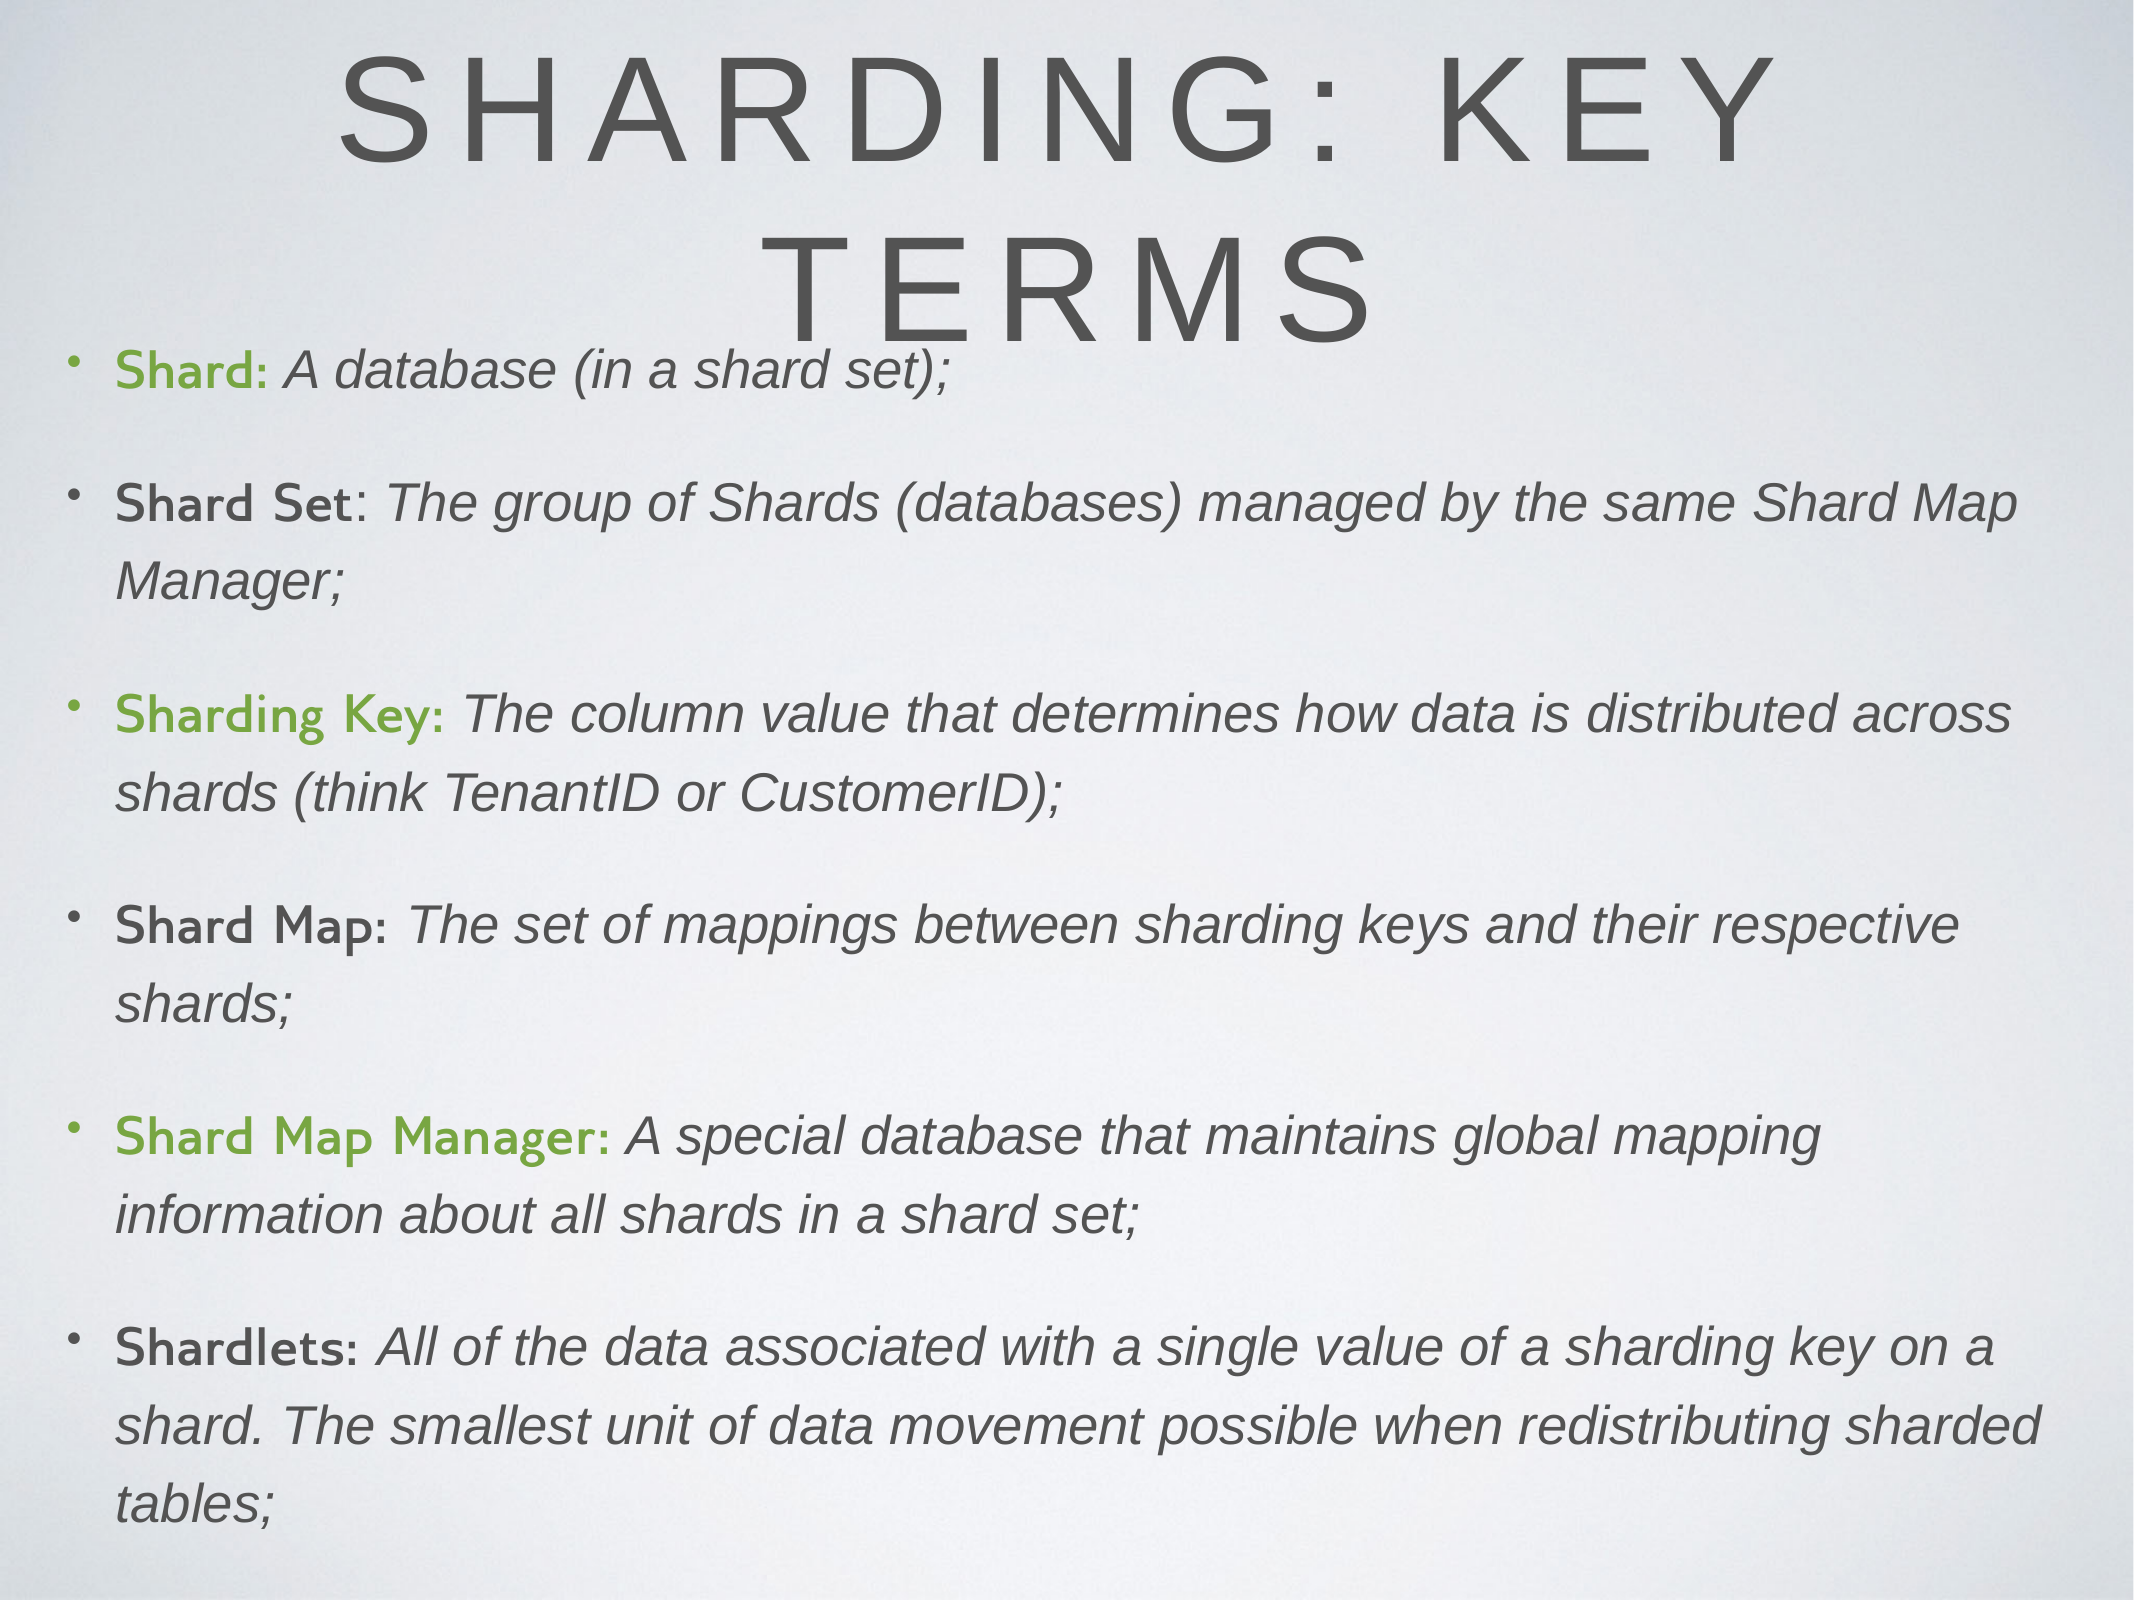

# Sharding: Key Terms
Shard: A database (in a shard set);
Shard Set: The group of Shards (databases) managed by the same Shard Map Manager;
Sharding Key: The column value that determines how data is distributed across shards (think TenantID or CustomerID);
Shard Map: The set of mappings between sharding keys and their respective shards;
Shard Map Manager: A special database that maintains global mapping information about all shards in a shard set;
Shardlets: All of the data associated with a single value of a sharding key on a shard. The smallest unit of data movement possible when redistributing sharded tables;